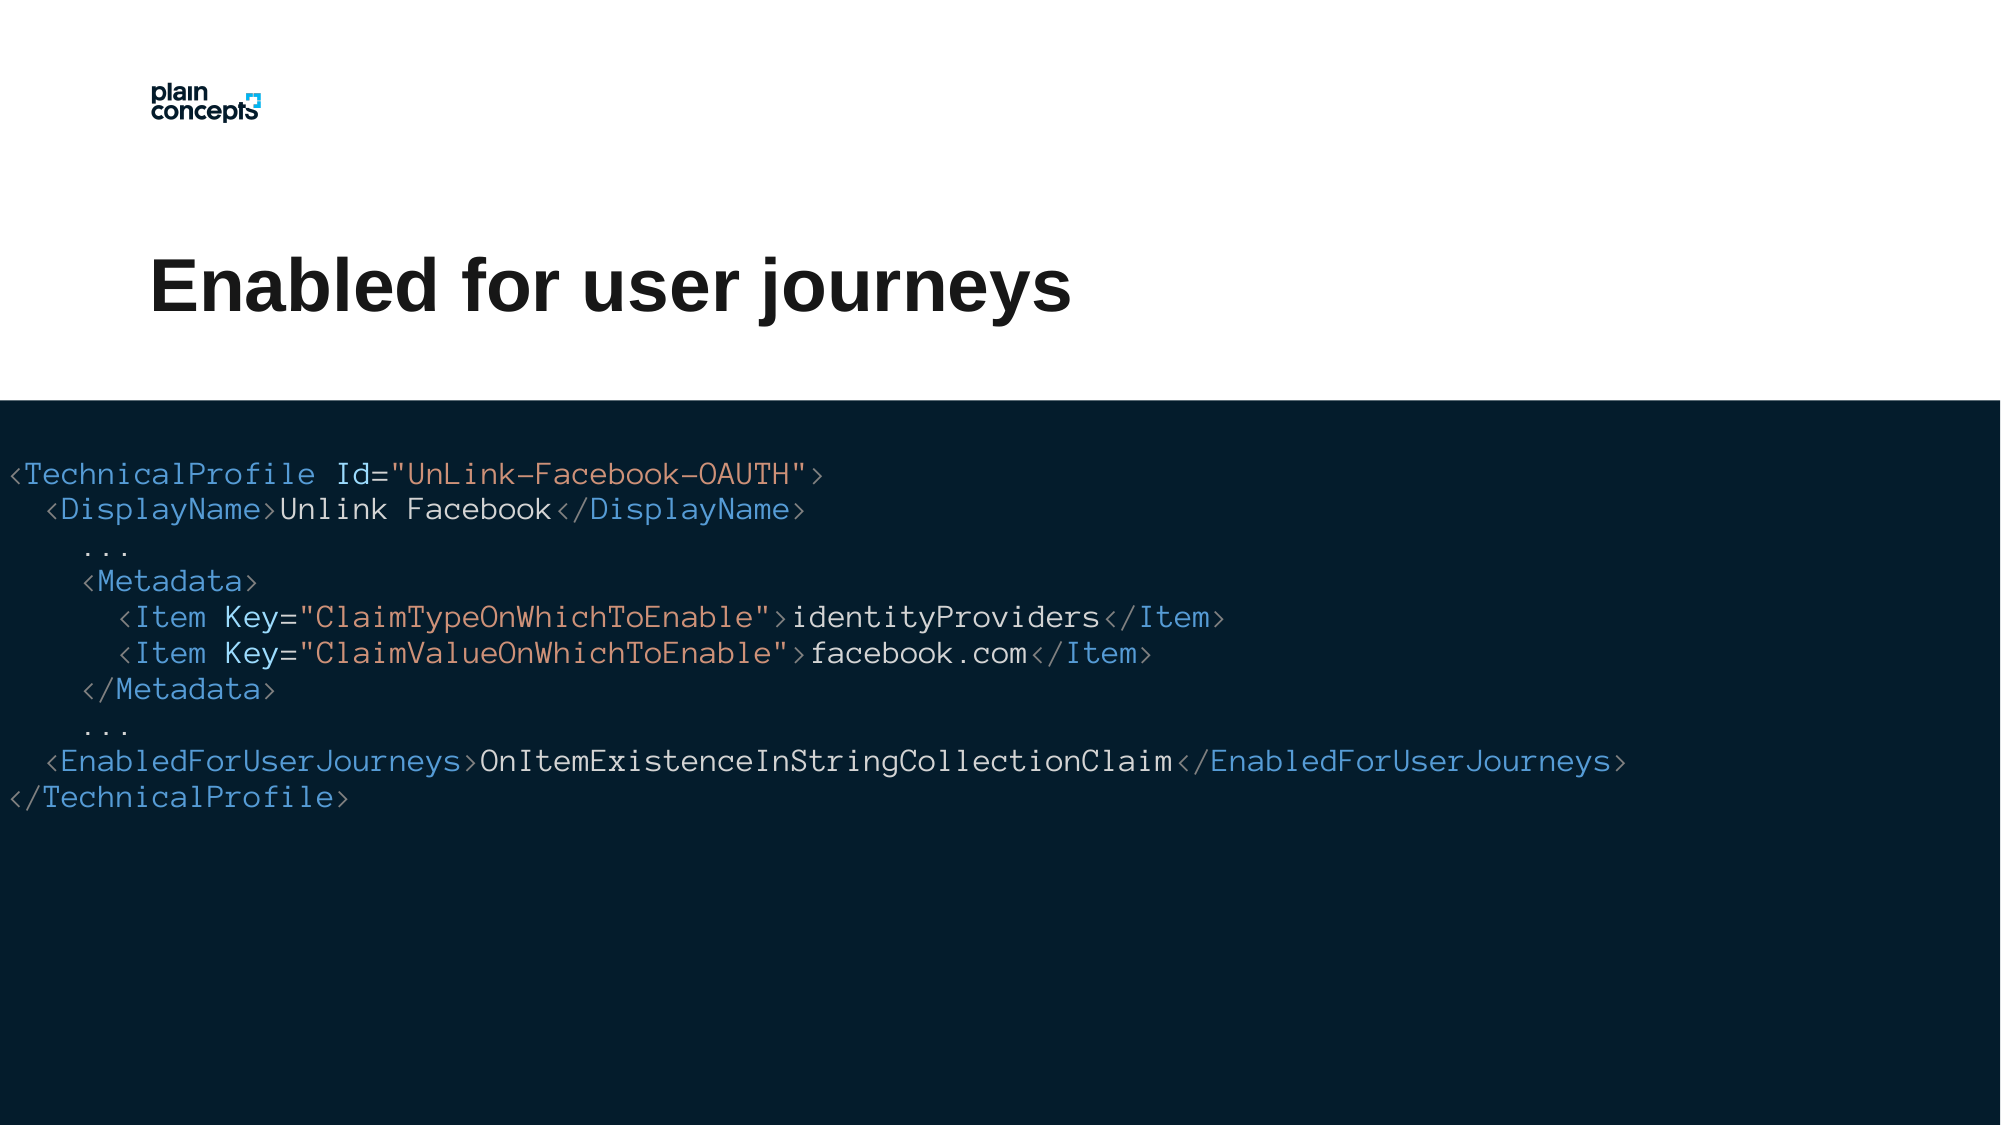

Enabled for user journeys

<TechnicalProfile Id="UnLink-Facebook-OAUTH">
  <DisplayName>Unlink Facebook</DisplayName>
    ...
    <Metadata>
      <Item Key="ClaimTypeOnWhichToEnable">identityProviders</Item>
      <Item Key="ClaimValueOnWhichToEnable">facebook.com</Item>
    </Metadata>
    ...
  <EnabledForUserJourneys>OnItemExistenceInStringCollectionClaim</EnabledForUserJourneys>
</TechnicalProfile>